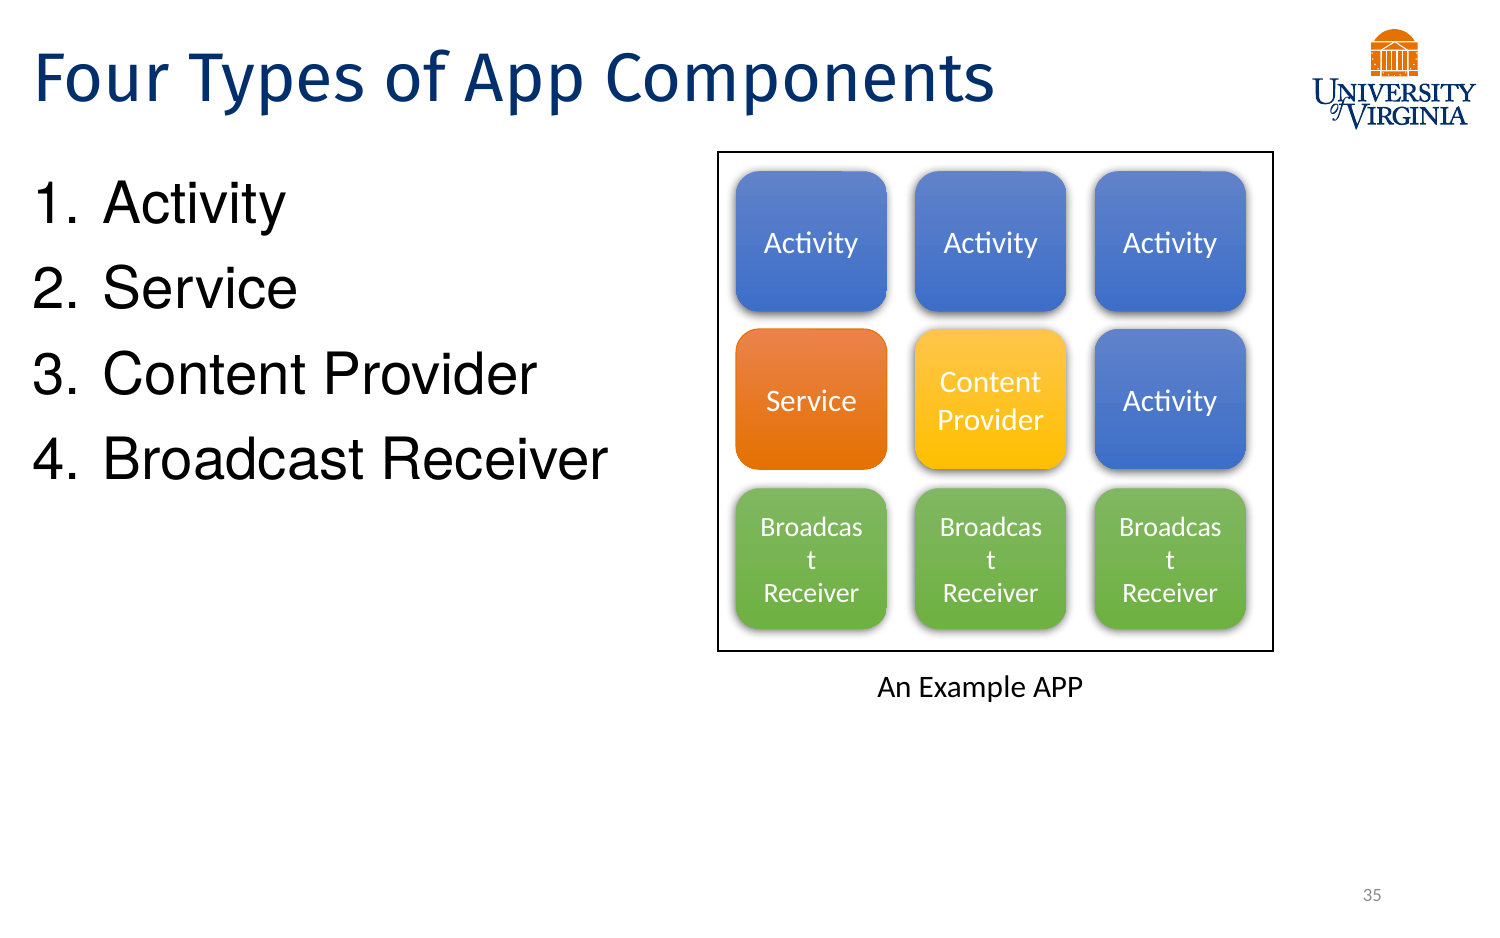

# Four Types of App Components

Activity
Service
Content Provider
Broadcast Receiver

Activity
Activity
Activity
Service
Content
Provider
Activity
Broadcast Receiver
Broadcast Receiver
Broadcast Receiver
An Example APP
35